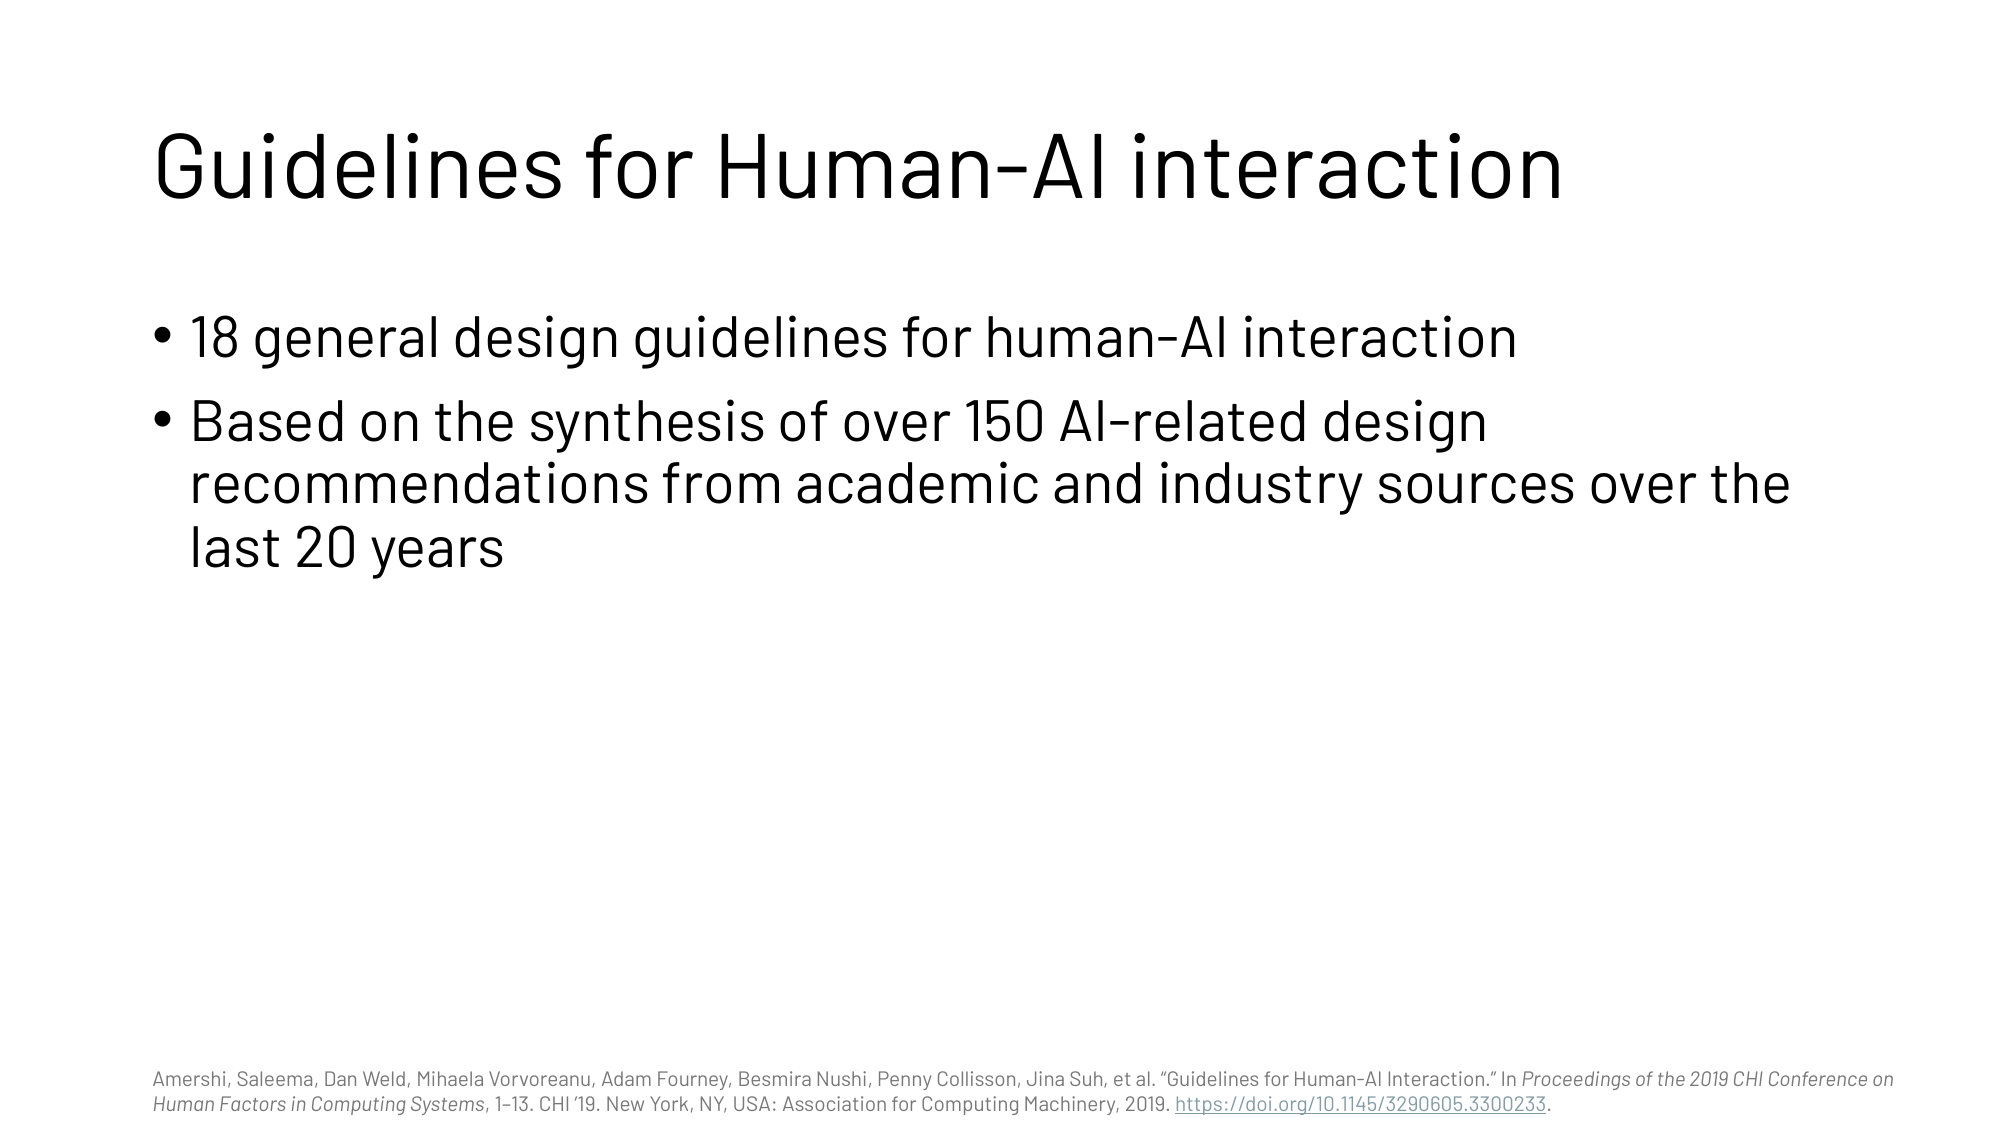

# Guidelines for Human-AI interaction
18 general design guidelines for human-AI interaction
Based on the synthesis of over 150 AI-related design recommendations from academic and industry sources over the last 20 years
Amershi, Saleema, Dan Weld, Mihaela Vorvoreanu, Adam Fourney, Besmira Nushi, Penny Collisson, Jina Suh, et al. “Guidelines for Human-AI Interaction.” In Proceedings of the 2019 CHI Conference on Human Factors in Computing Systems, 1–13. CHI ’19. New York, NY, USA: Association for Computing Machinery, 2019. https://doi.org/10.1145/3290605.3300233.